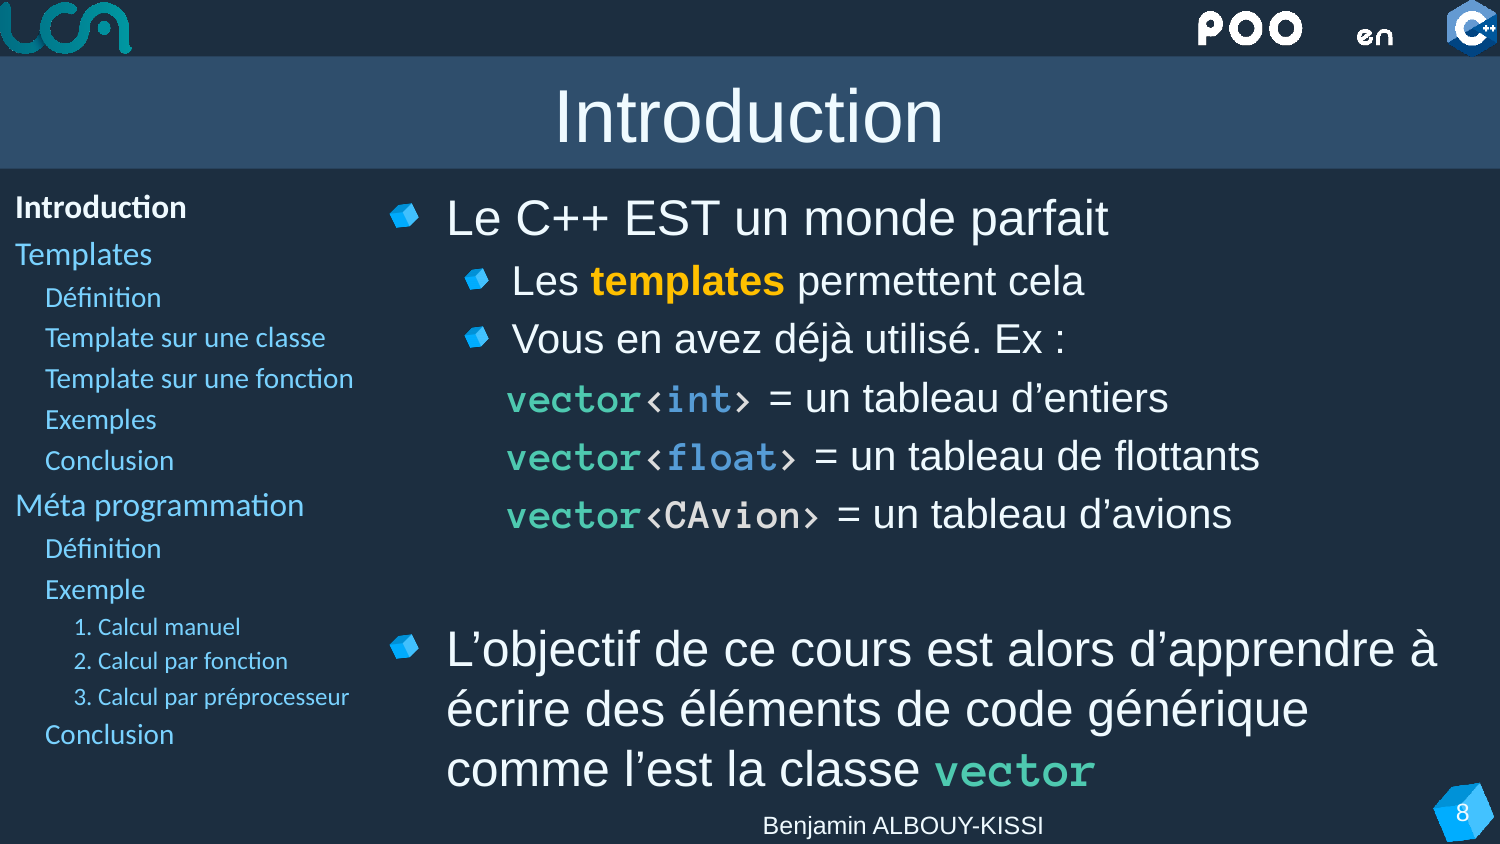

# Introduction
Introduction
Templates
Définition
Template sur une classe
Template sur une fonction
Exemples
Conclusion
Méta programmation
Définition
Exemple
1. Calcul manuel
2. Calcul par fonction
3. Calcul par préprocesseur
Conclusion
Le C++ EST un monde parfait
Les templates permettent cela
Vous en avez déjà utilisé. Ex :
vector<int> = un tableau d’entiers
vector<float> = un tableau de flottants
vector<CAvion> = un tableau d’avions

L’objectif de ce cours est alors d’apprendre à écrire des éléments de code générique comme l’est la classe vector
8
Benjamin ALBOUY-KISSI